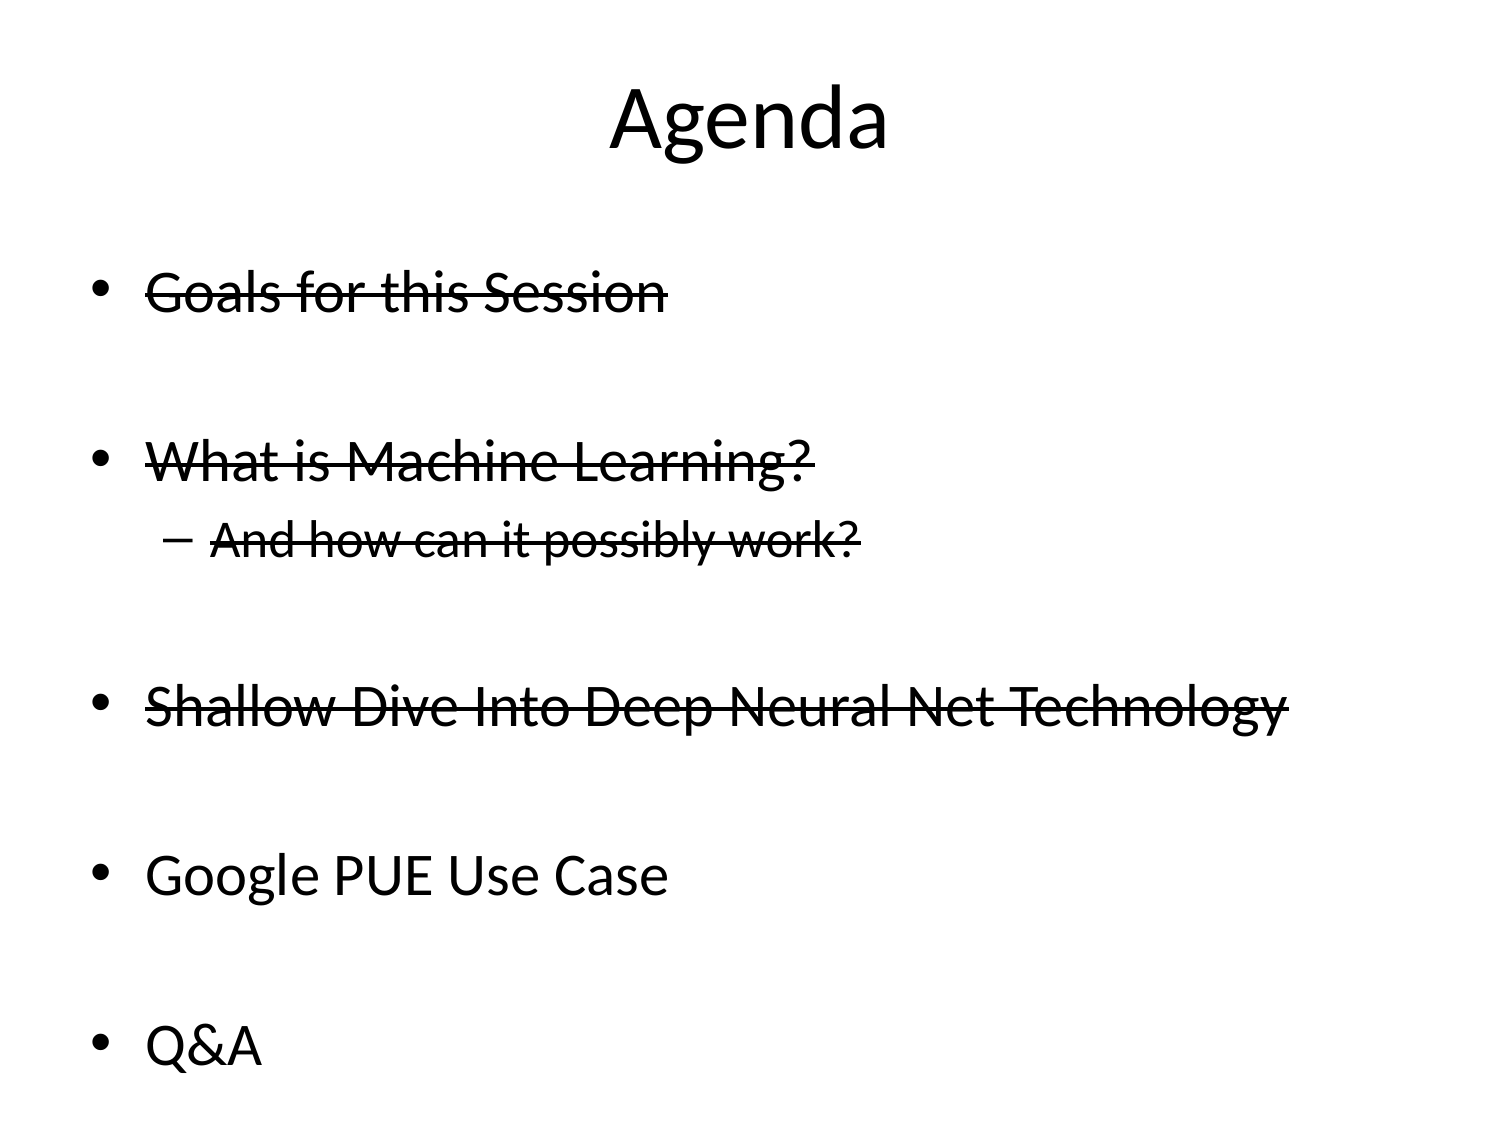

# Agenda
Goals for this Session

What is Machine Learning?
And how can it possibly work?

Shallow Dive Into Deep Neural Net Technology

Google PUE Use Case

Q&A